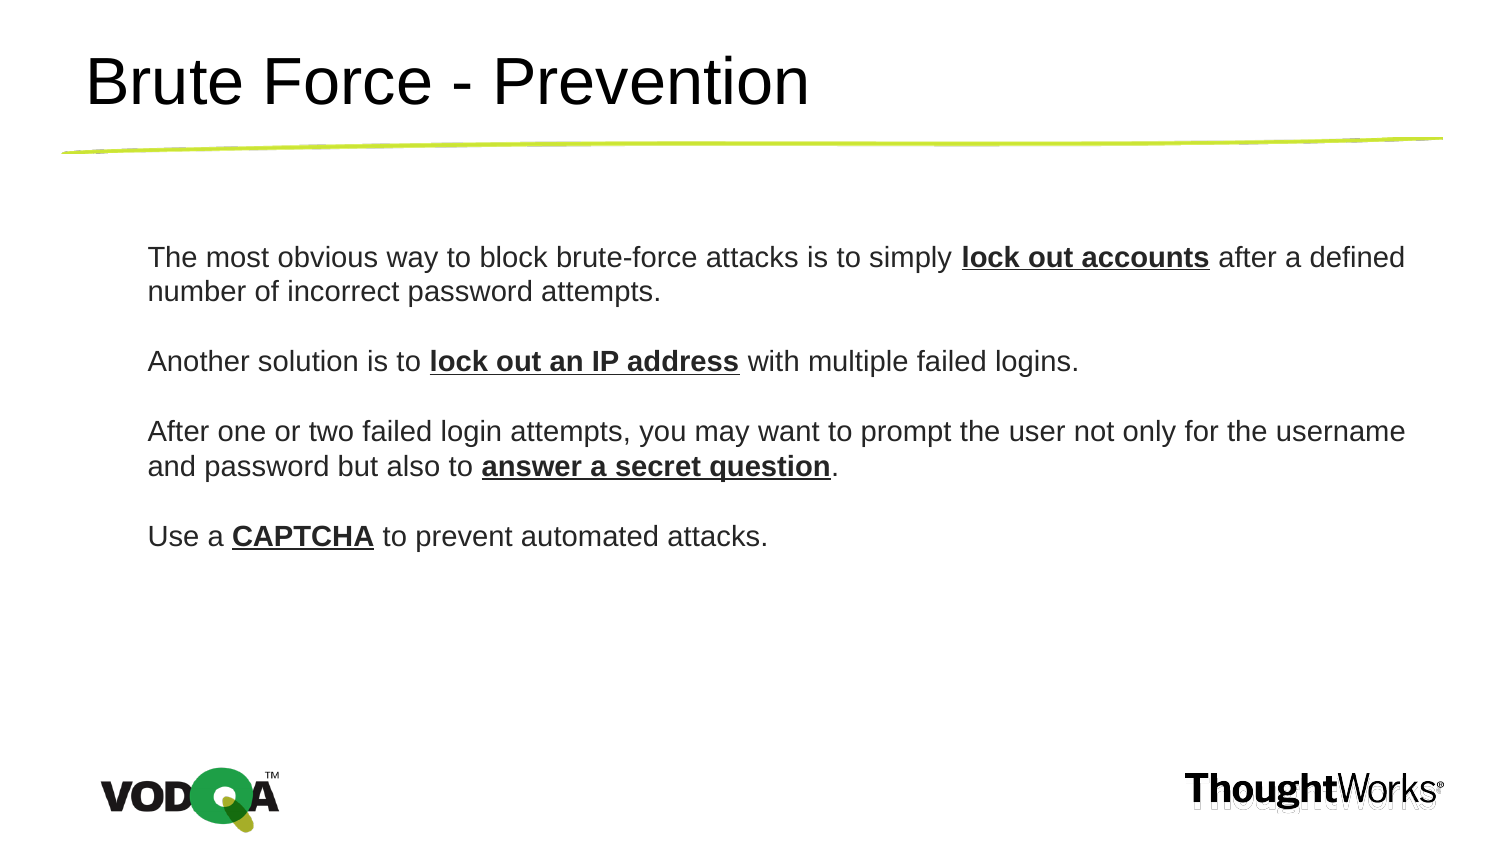

Brute Force - Prevention

The most obvious way to block brute-force attacks is to simply lock out accounts after a defined number of incorrect password attempts.

Another solution is to lock out an IP address with multiple failed logins.

After one or two failed login attempts, you may want to prompt the user not only for the username and password but also to answer a secret question.

Use a CAPTCHA to prevent automated attacks.